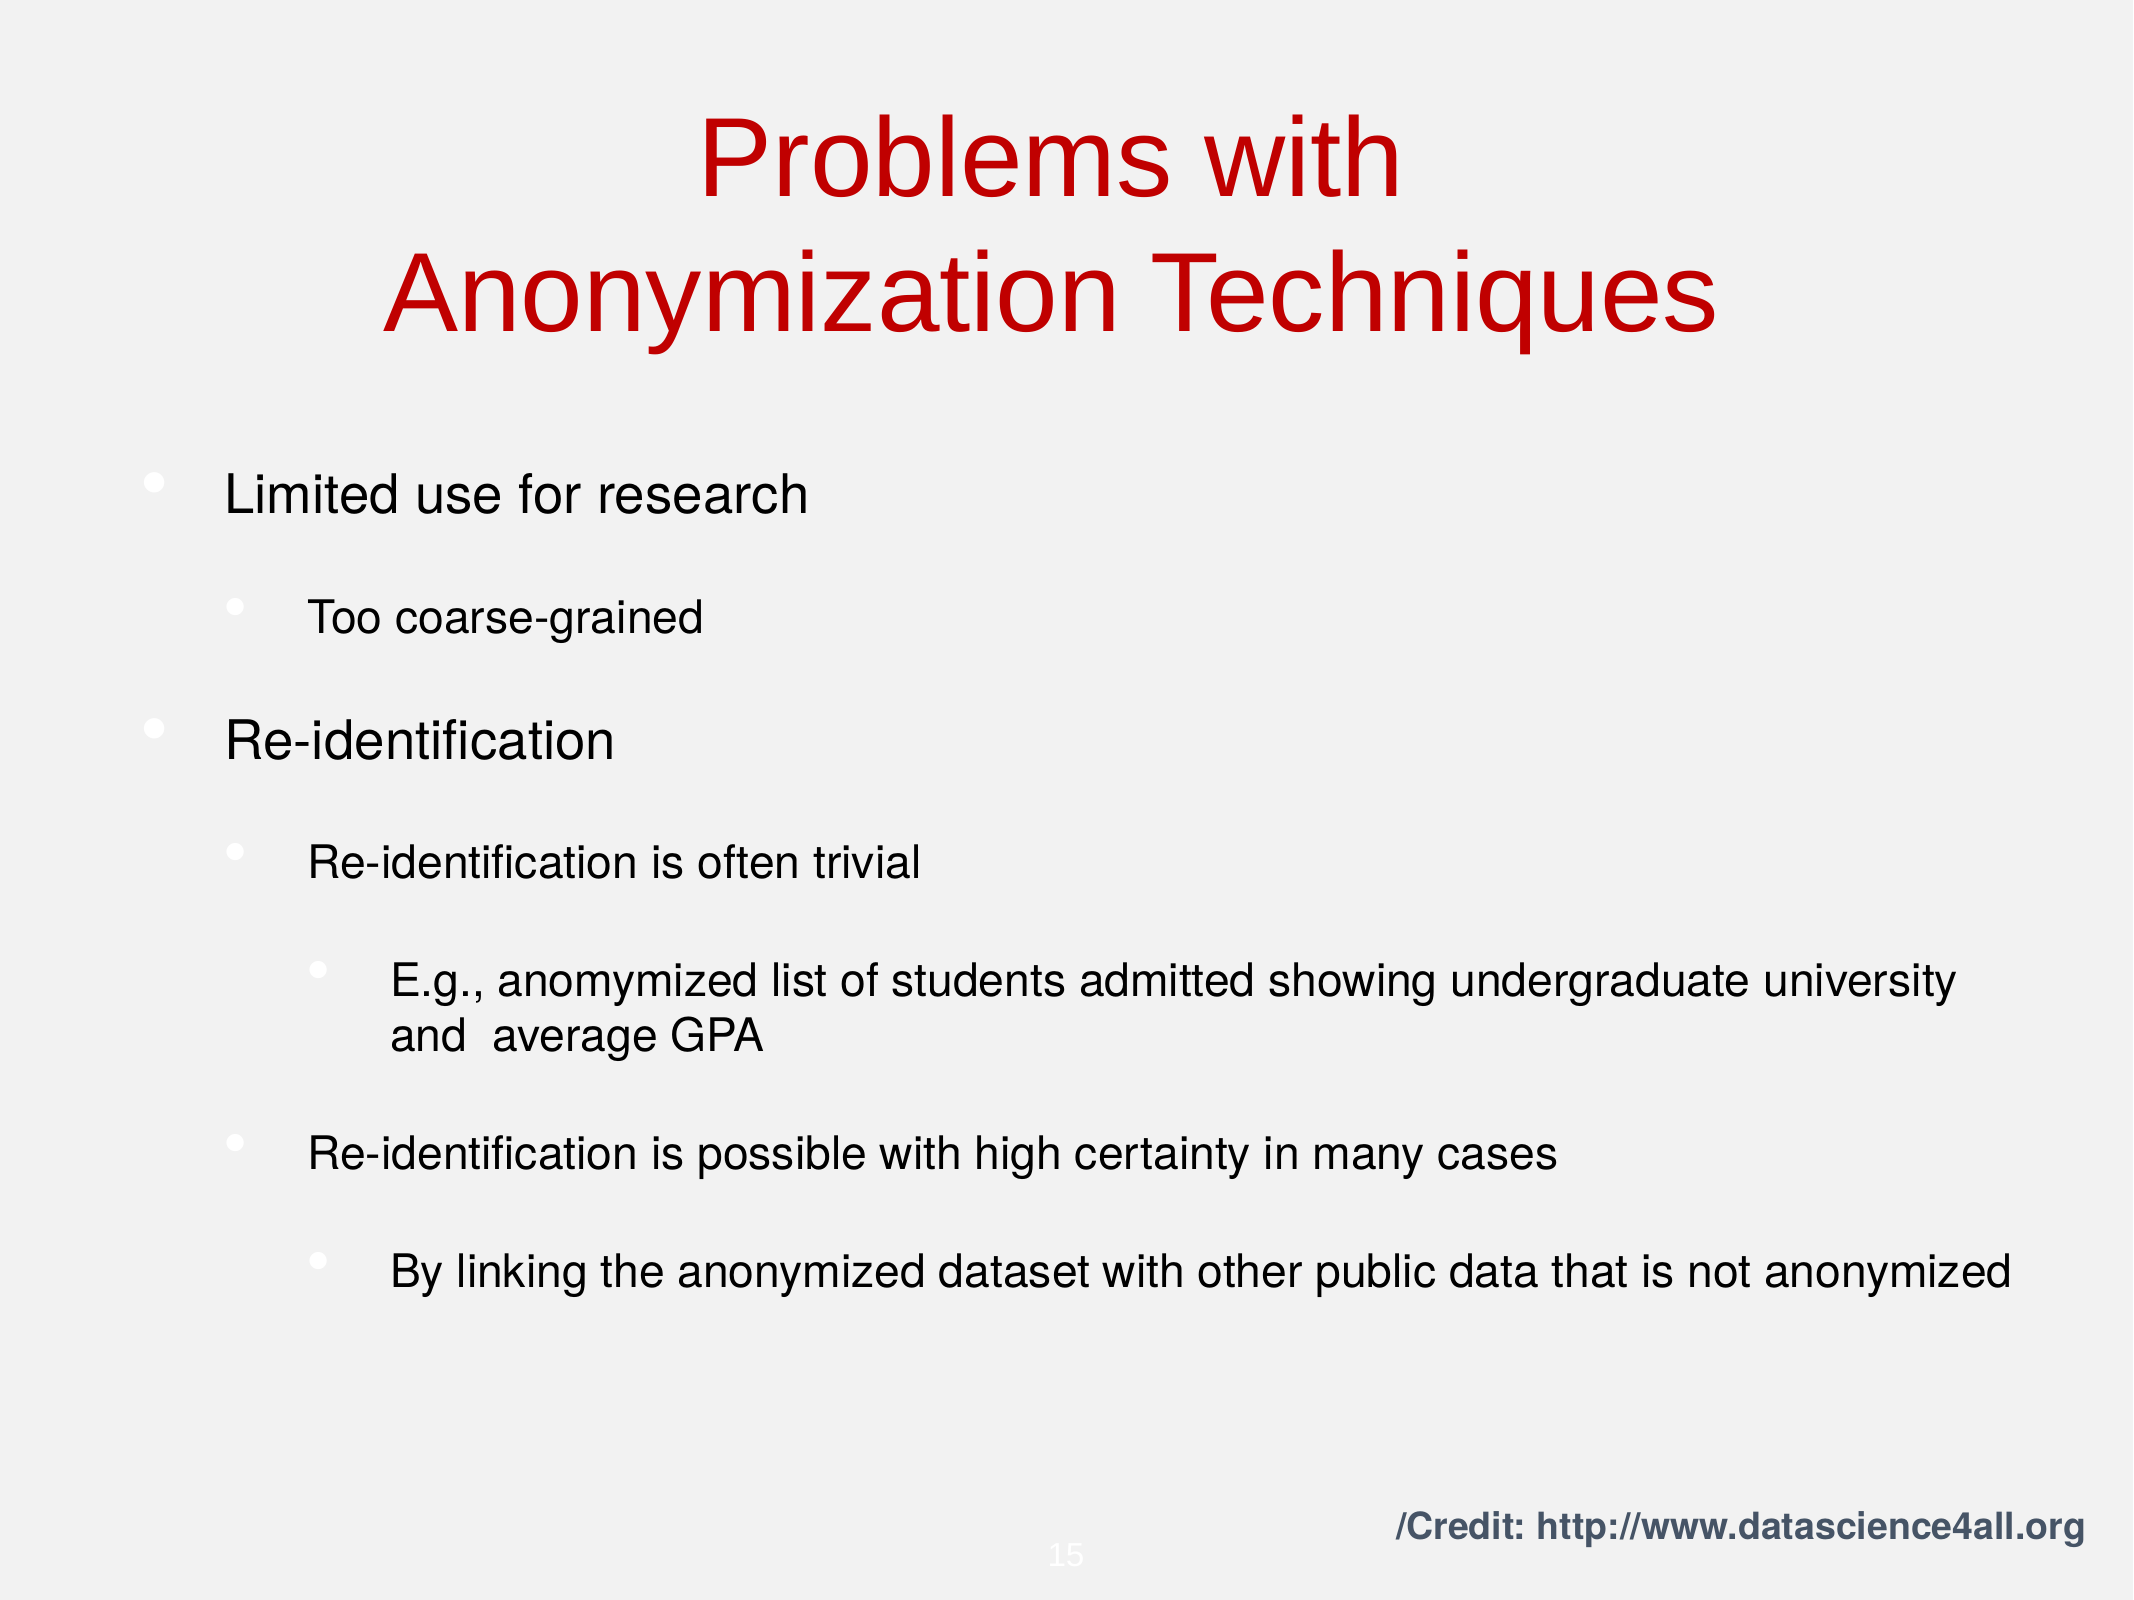

# Problems with Anonymization Techniques
Limited use for research
Too coarse-grained
Re-identification
Re-identification is often trivial
E.g., anomymized list of students admitted showing undergraduate university and  average GPA
Re-identification is possible with high certainty in many cases
By linking the anonymized dataset with other public data that is not anonymized
Credit: http://www.datascience4all.org/
15